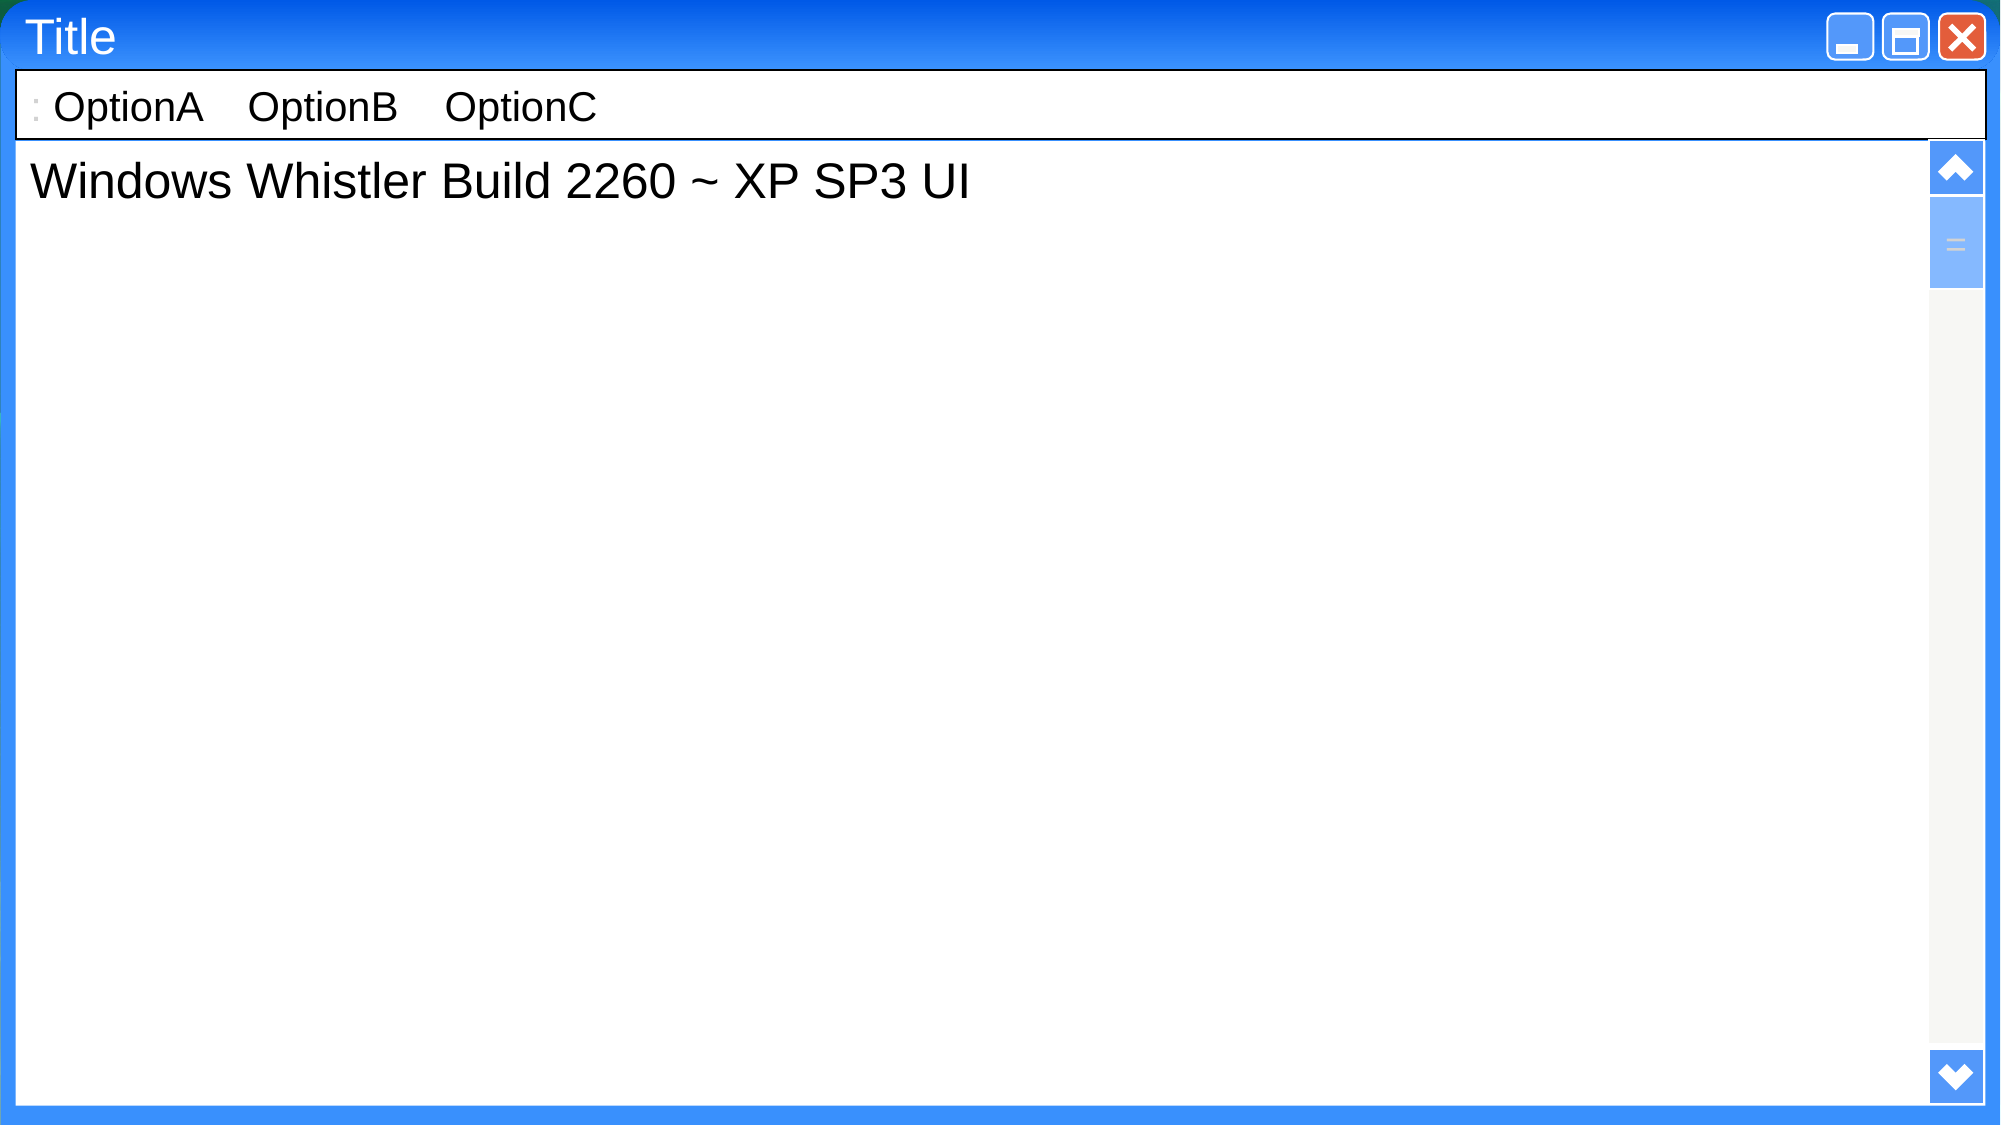

Title

: OptionA    OptionB    OptionC

Windows Whistler Build 2260 ~ XP SP3 UI

=